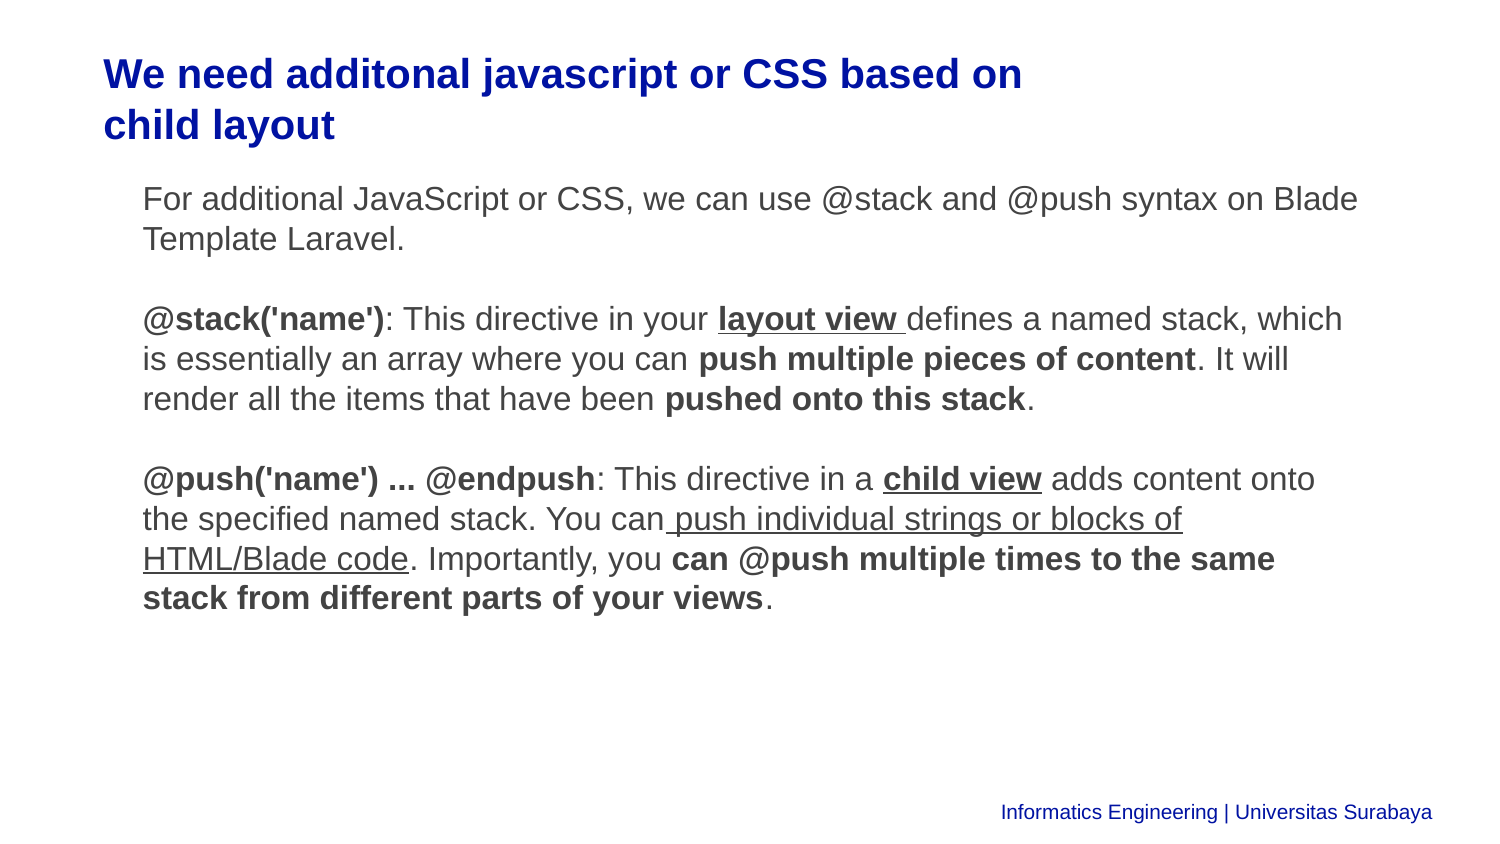

We need additonal javascript or CSS based on child layout
For additional JavaScript or CSS, we can use @stack and @push syntax on Blade Template Laravel.

@stack('name'): This directive in your layout view defines a named stack, which is essentially an array where you can push multiple pieces of content. It will render all the items that have been pushed onto this stack.

@push('name') ... @endpush: This directive in a child view adds content onto the specified named stack. You can push individual strings or blocks of HTML/Blade code. Importantly, you can @push multiple times to the same stack from different parts of your views.
Informatics Engineering | Universitas Surabaya